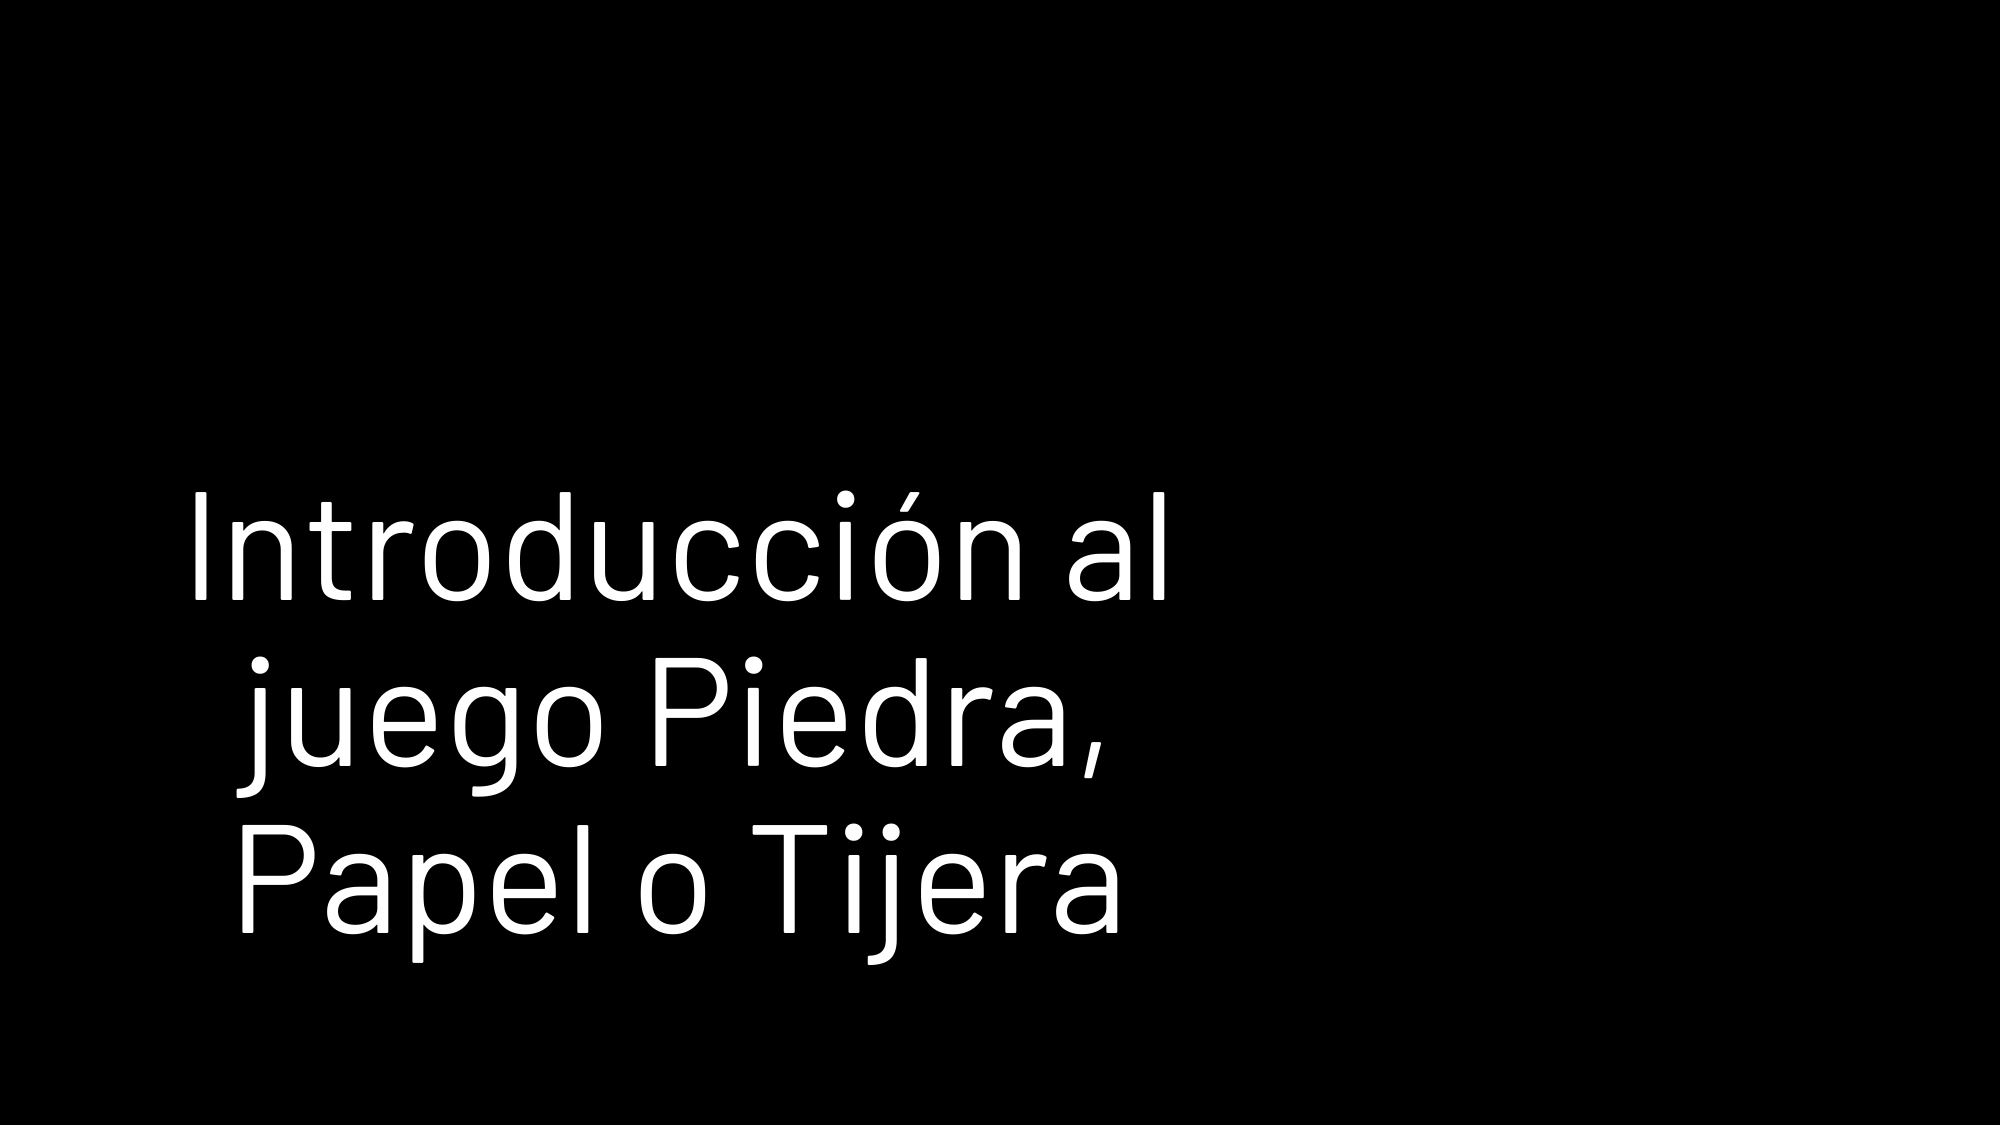

# Introducción al juego Piedra, Papel o Tijera